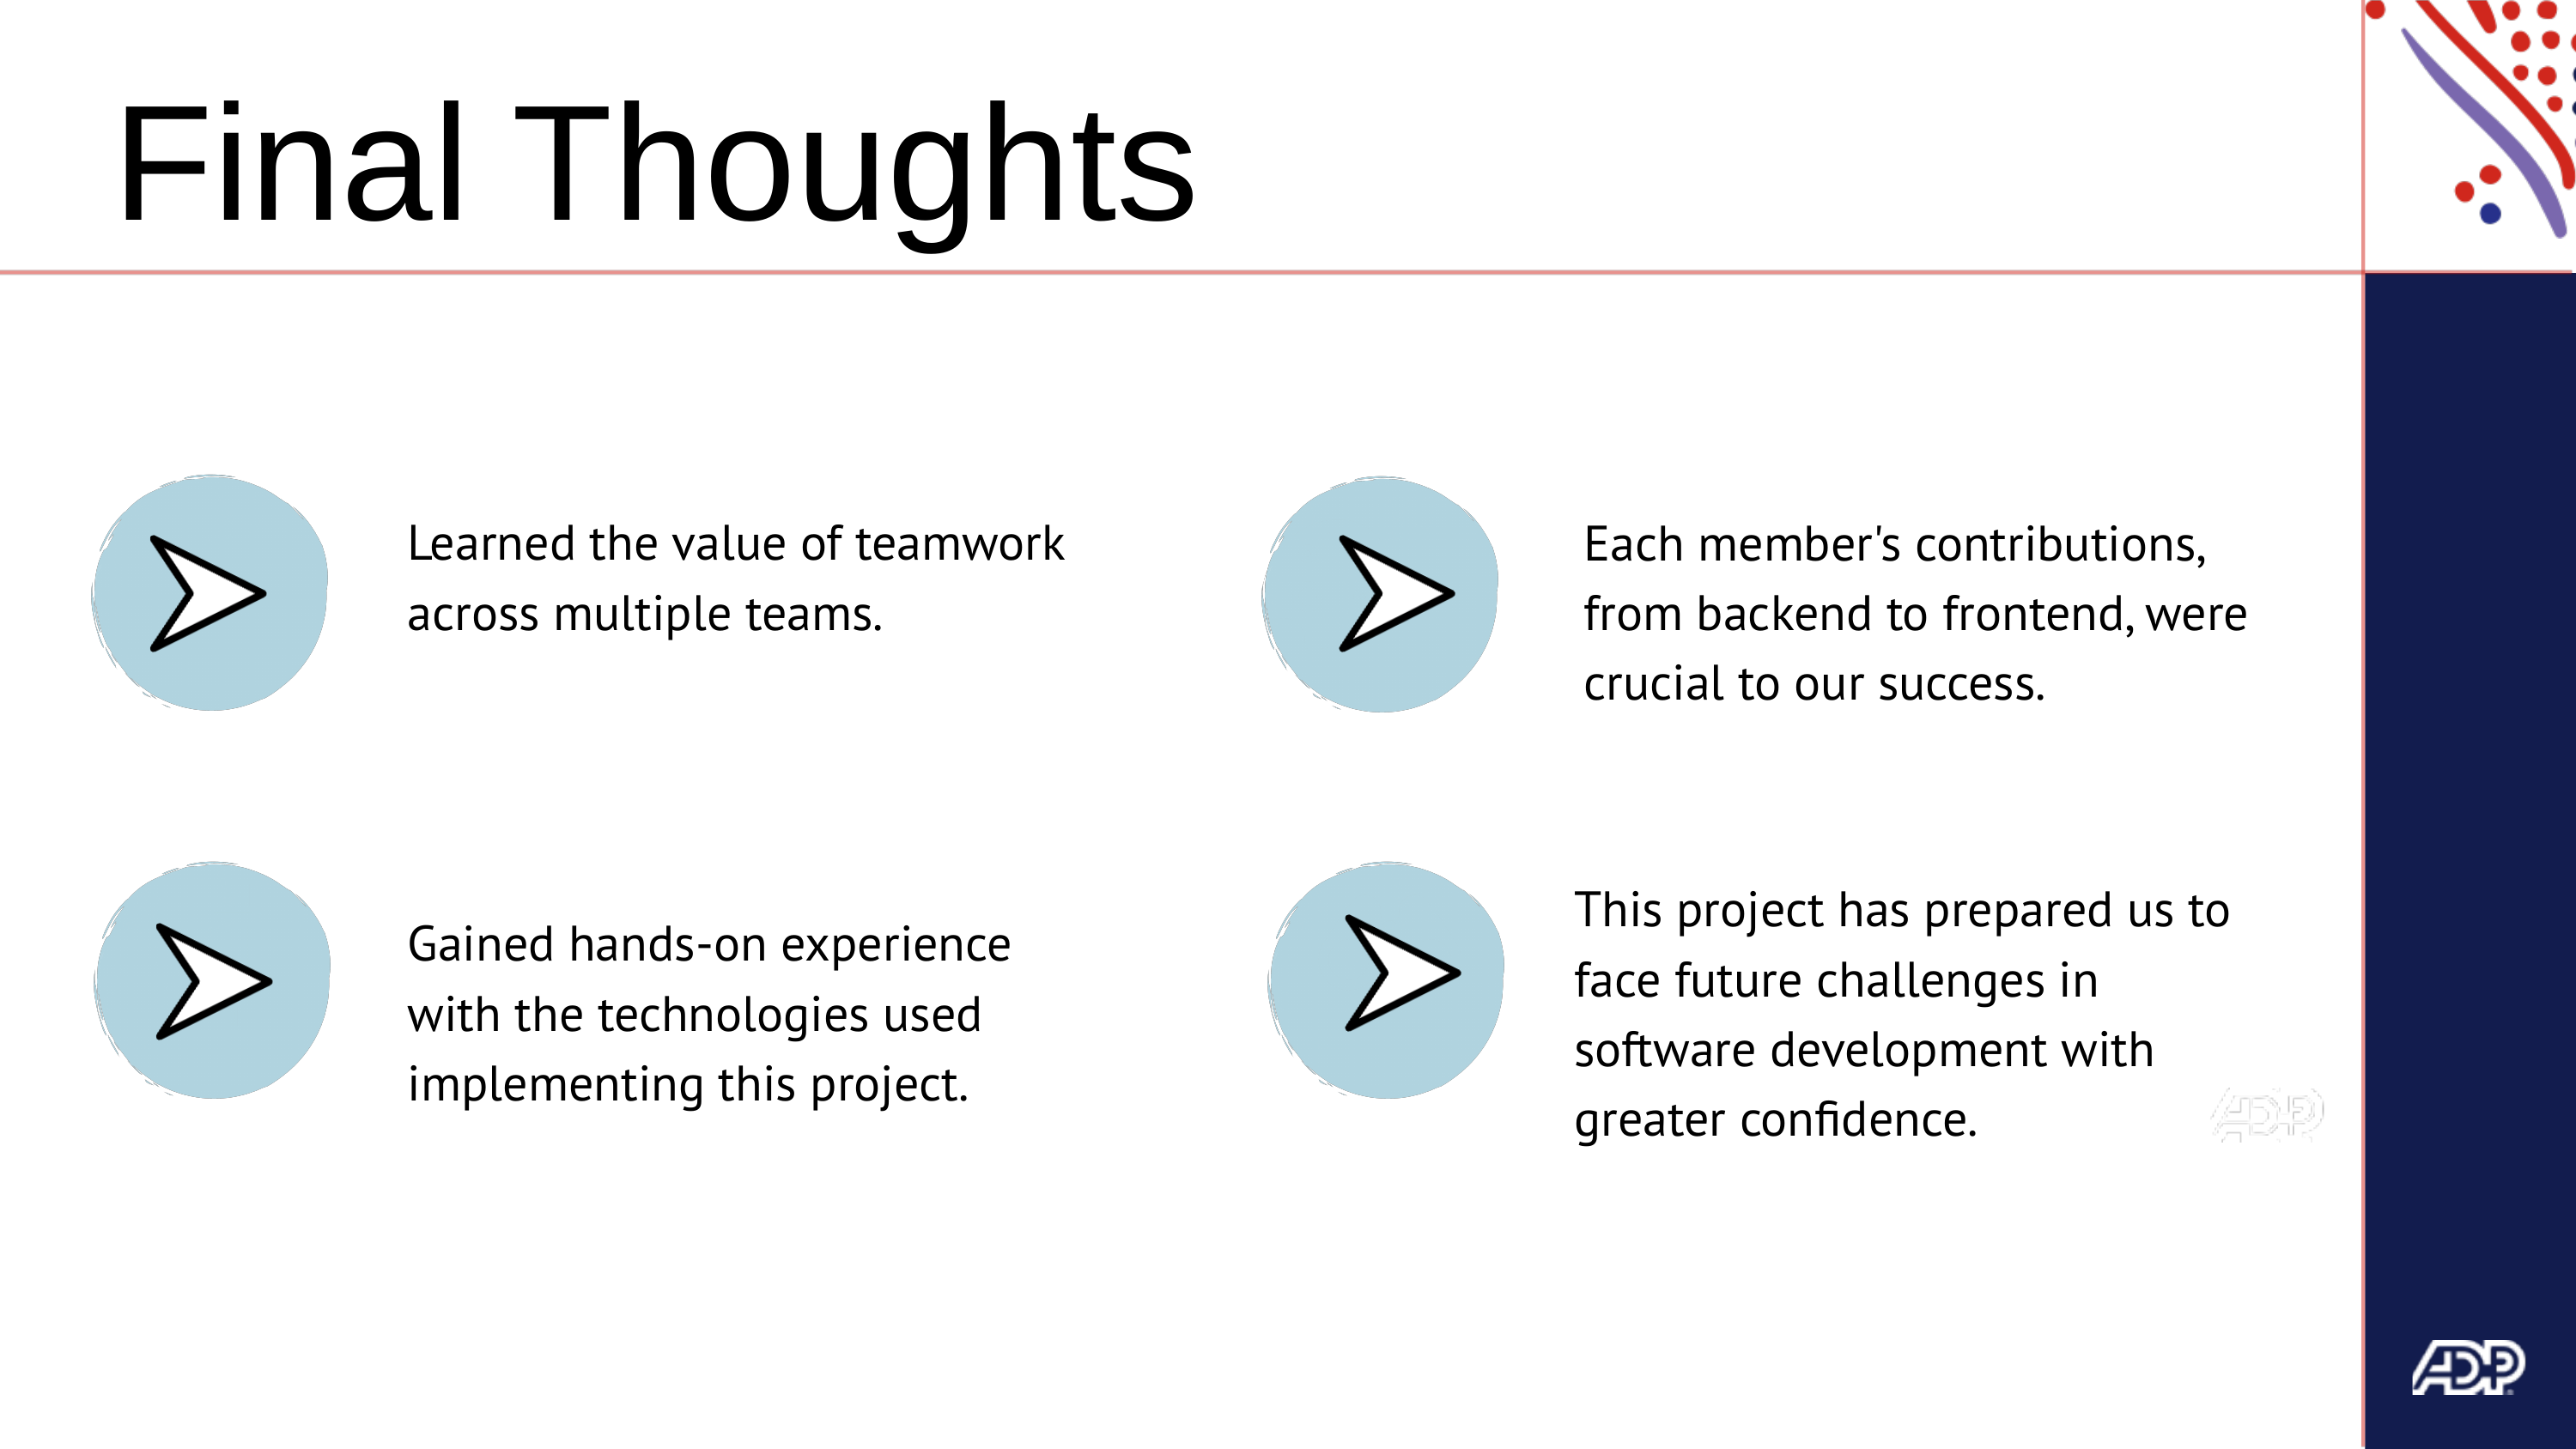

Final Thoughts

People use this product
458K

People use this product
Learned the value of teamwork across multiple teams.
Each member's contributions, from backend to frontend, were crucial to our success.

458K

This project has prepared us to face future challenges in software development with greater confidence.

Gained hands-on experience with the technologies used implementing this project.